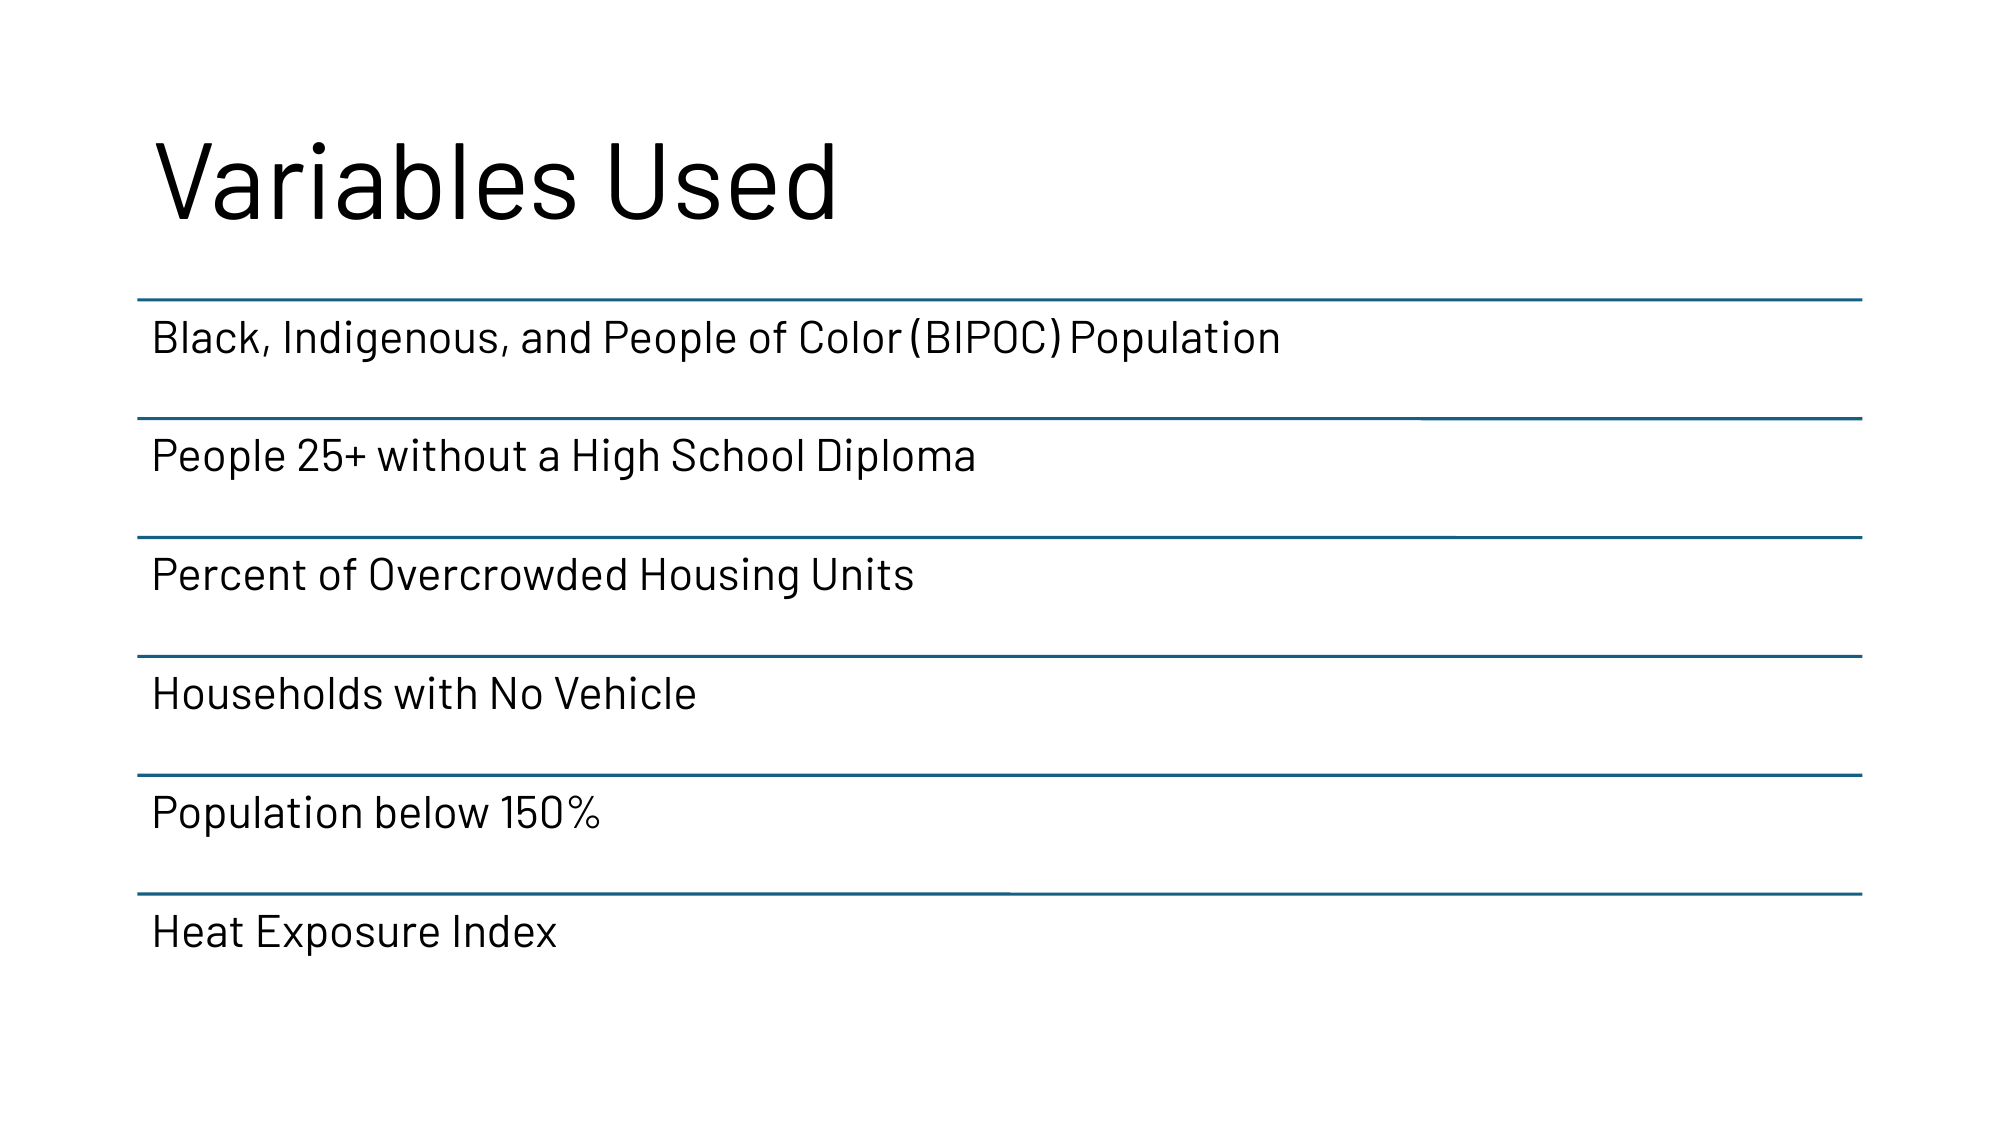

# Variables Used
Black, Indigenous, and People of Color (BIPOC) Population
People 25+ without a High School Diploma
Percent of Overcrowded Housing Units
Households with No Vehicle
Population below 150%
Heat Exposure Index